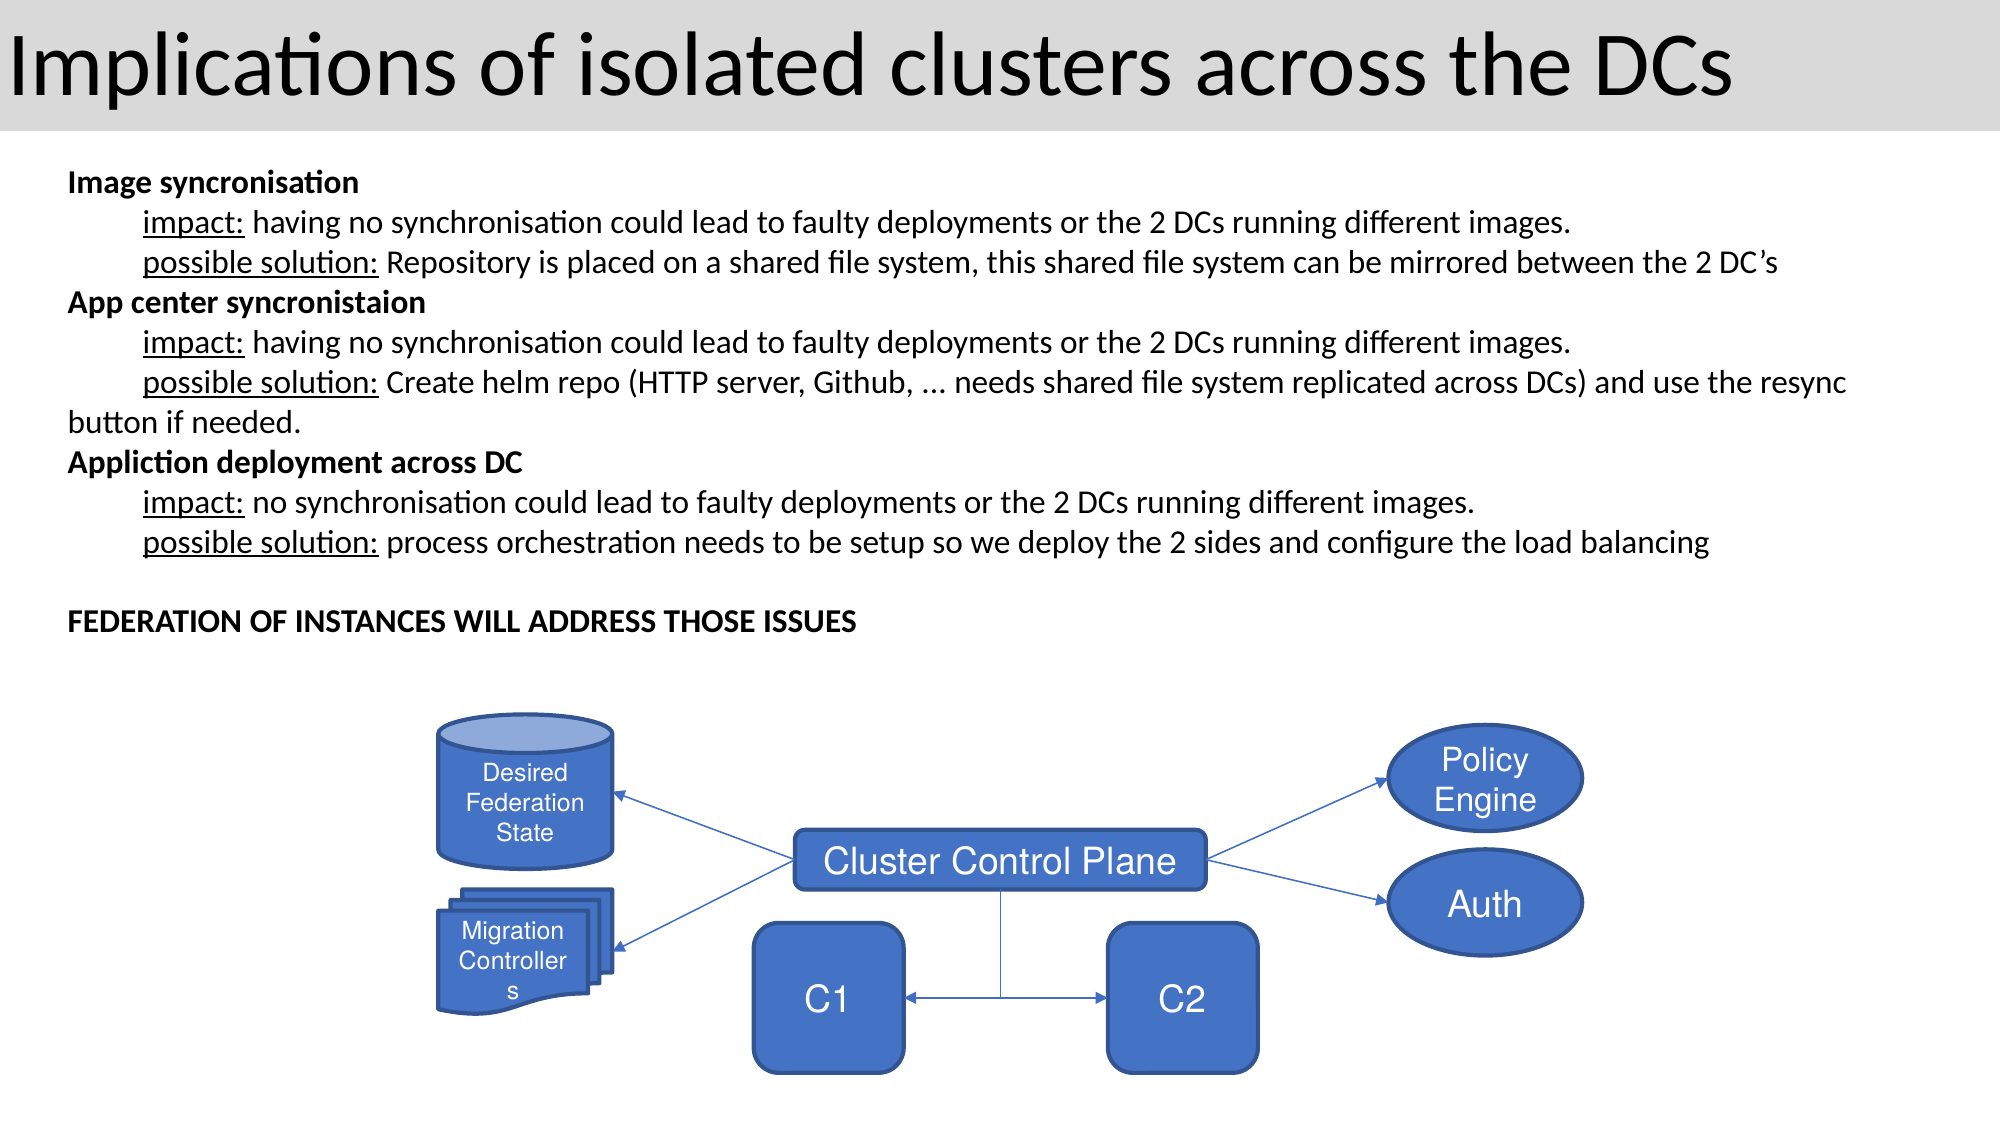

Implications of isolated clusters across the DCs
Image syncronisation
impact: having no synchronisation could lead to faulty deployments or the 2 DCs running different images.
possible solution: Repository is placed on a shared file system, this shared file system can be mirrored between the 2 DC’s
App center syncronistaion
impact: having no synchronisation could lead to faulty deployments or the 2 DCs running different images.
possible solution: Create helm repo (HTTP server, Github, ... needs shared file system replicated across DCs) and use the resync 	button if needed.
Appliction deployment across DC
impact: no synchronisation could lead to faulty deployments or the 2 DCs running different images.
possible solution: process orchestration needs to be setup so we deploy the 2 sides and configure the load balancing

FEDERATION OF INSTANCES WILL ADDRESS THOSE ISSUES

Desired Federation State
Policy Engine
Cluster Control Plane
Auth
Migration
Controllers
C1
C2